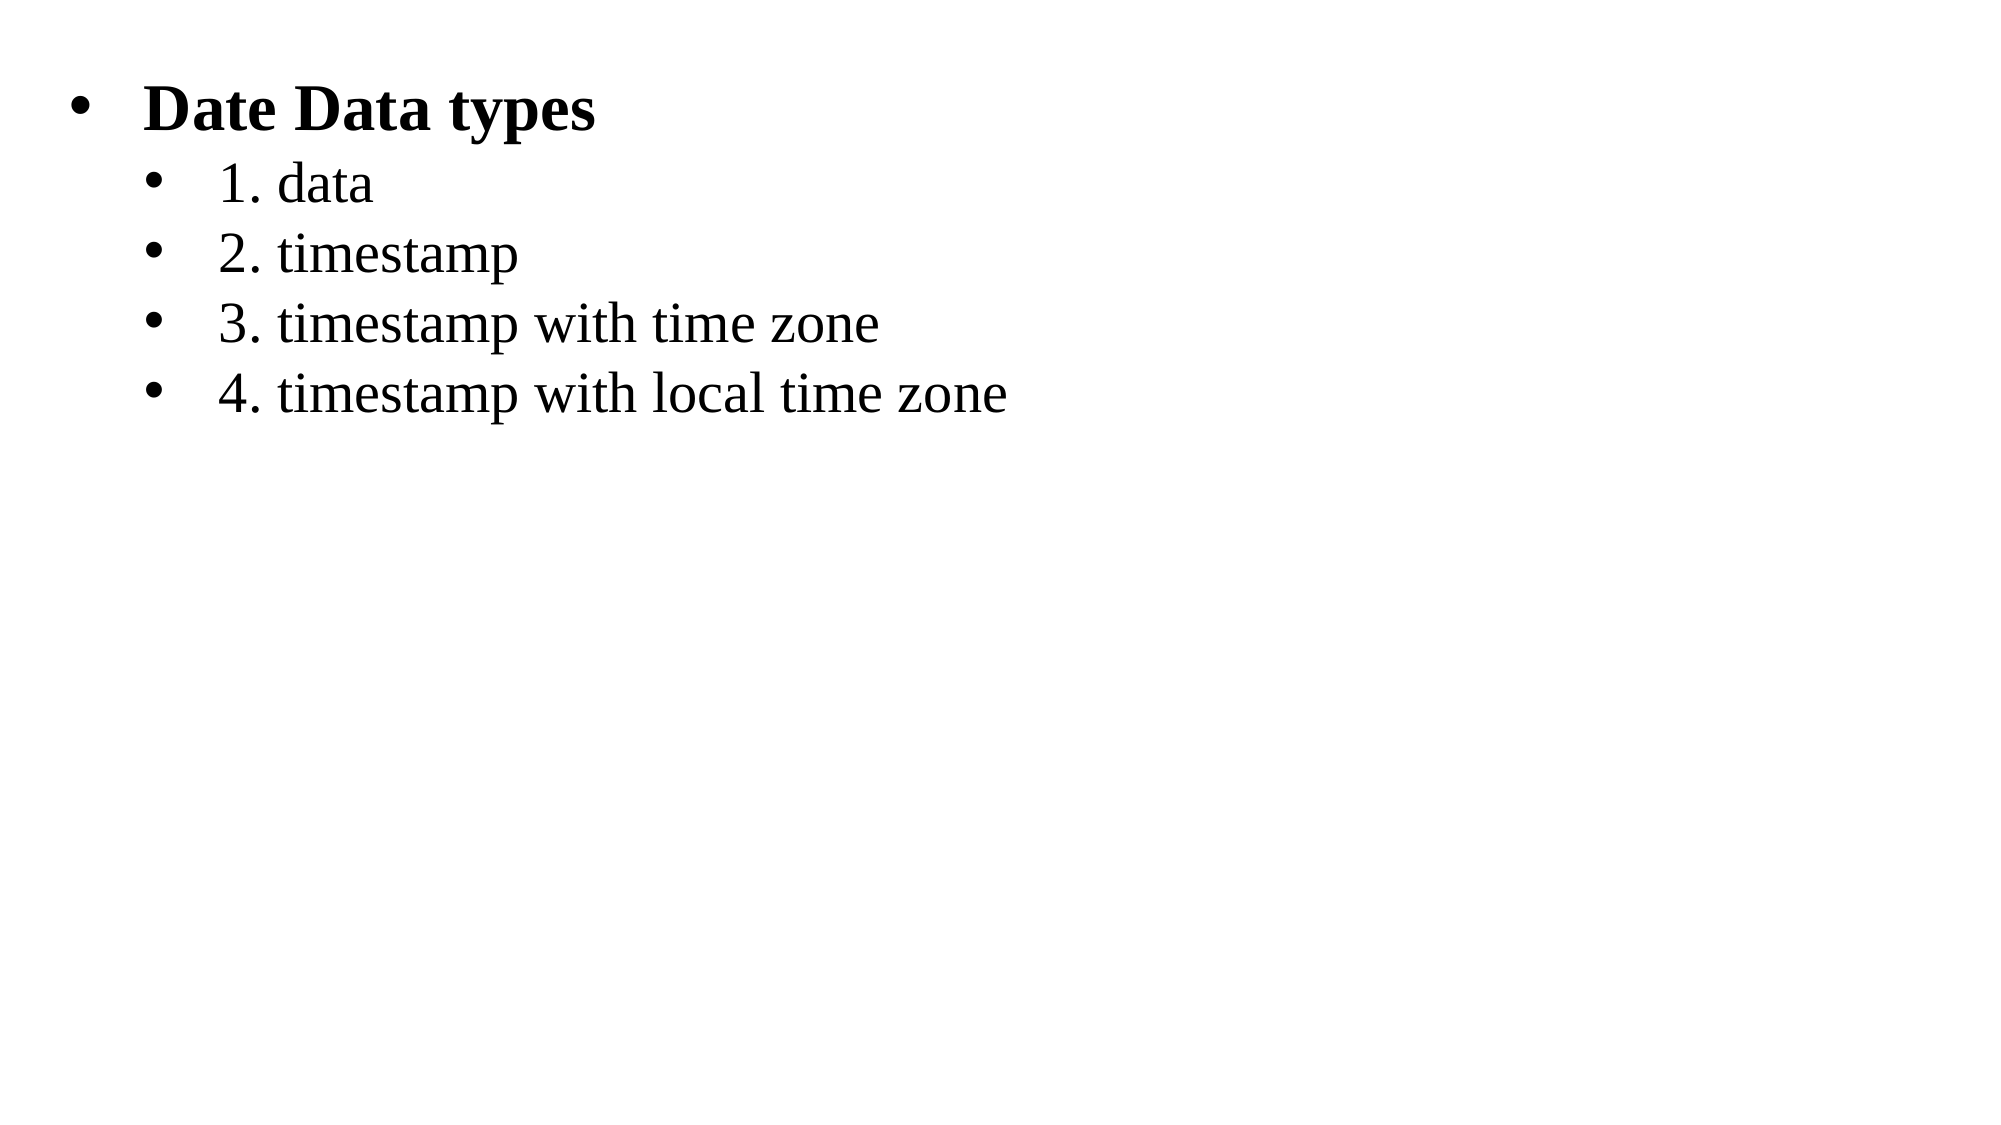

Date Data types
1. data
2. timestamp
3. timestamp with time zone
4. timestamp with local time zone